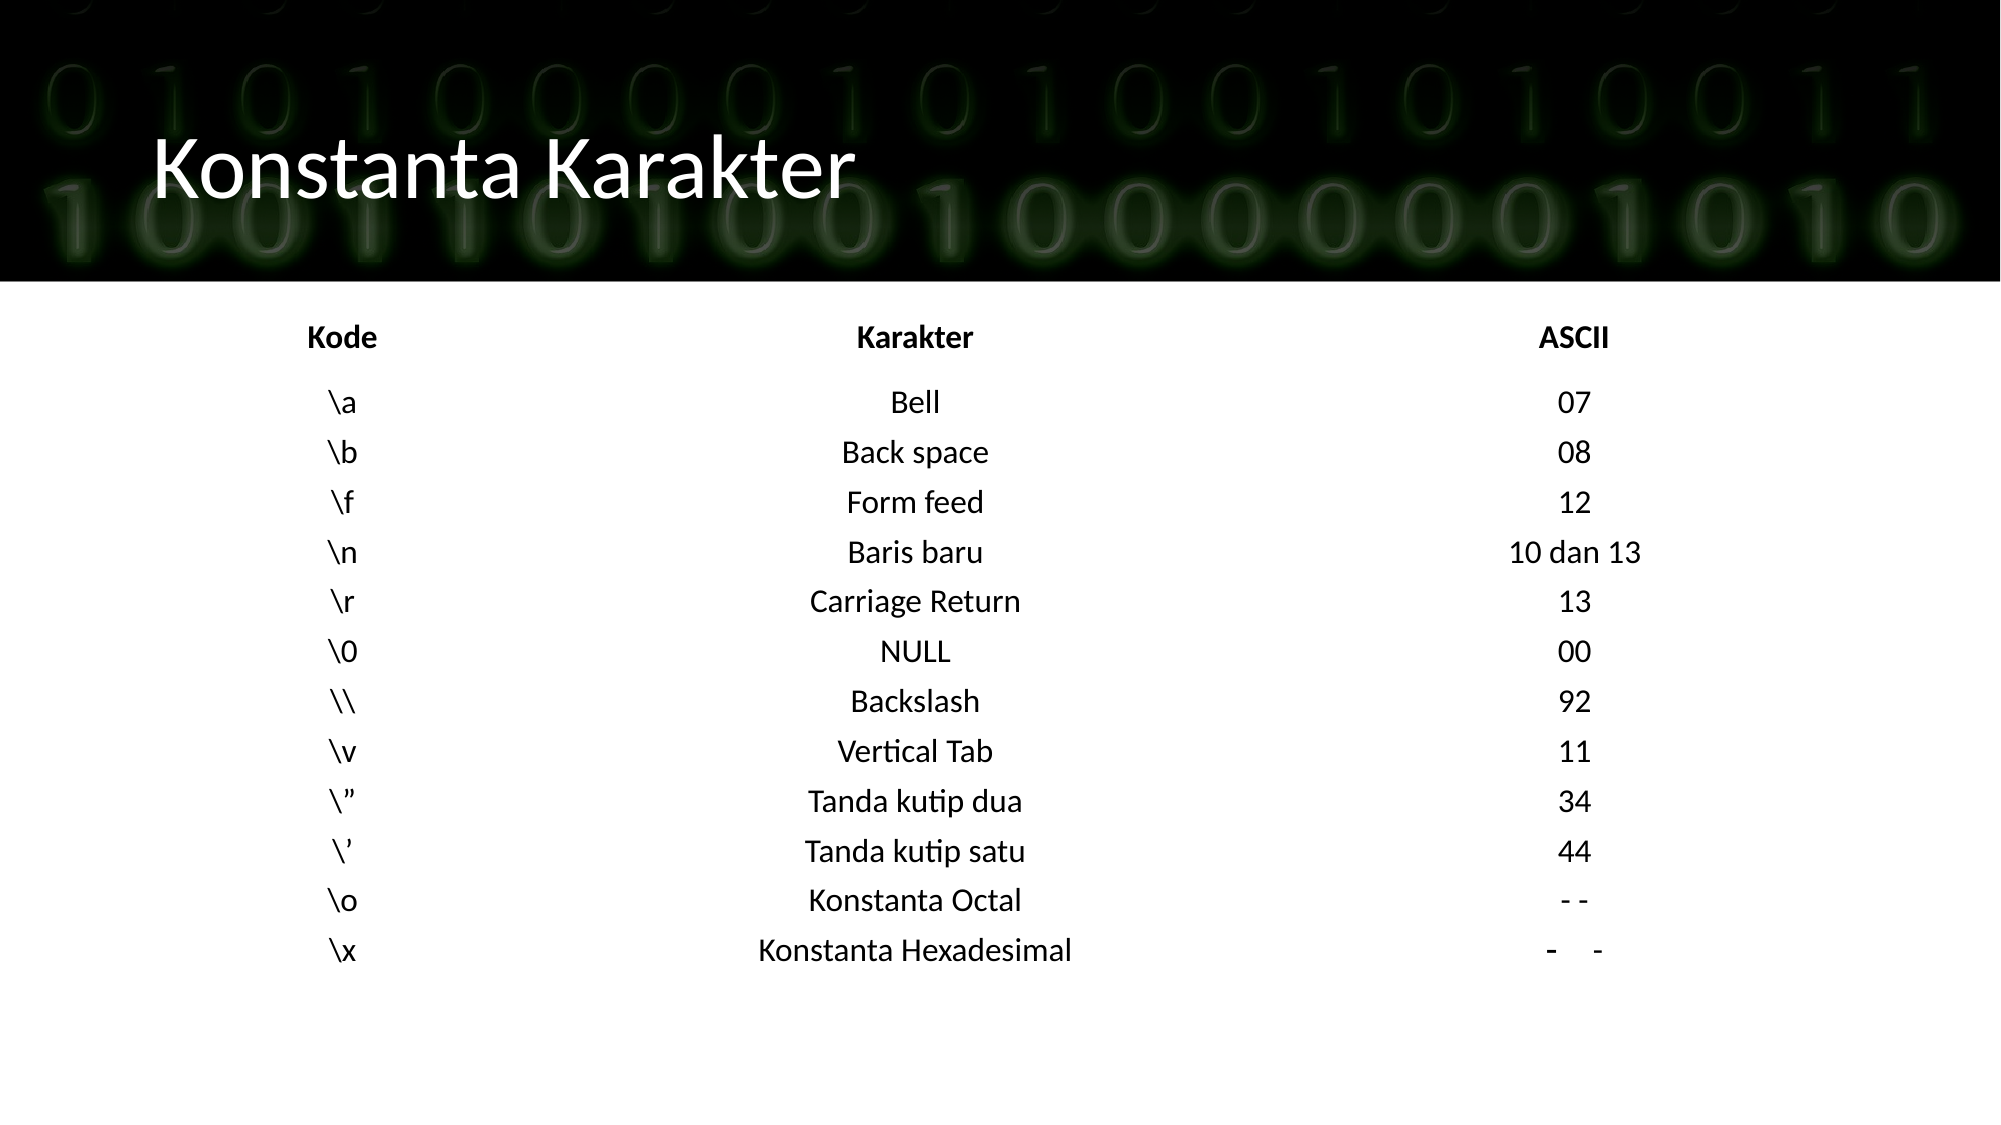

Konstanta Karakter

| Kode | Karakter | ASCII |
| --- | --- | --- |
| \a \b \f \n \r \0 \\ \v \” \’ \o \x | Bell Back space Form feed Baris baru Carriage Return NULL Backslash Vertical Tab Tanda kutip dua Tanda kutip satu Konstanta Octal Konstanta Hexadesimal | 07 08 12 10 dan 13 13 00 92 11 34 44 - - - |